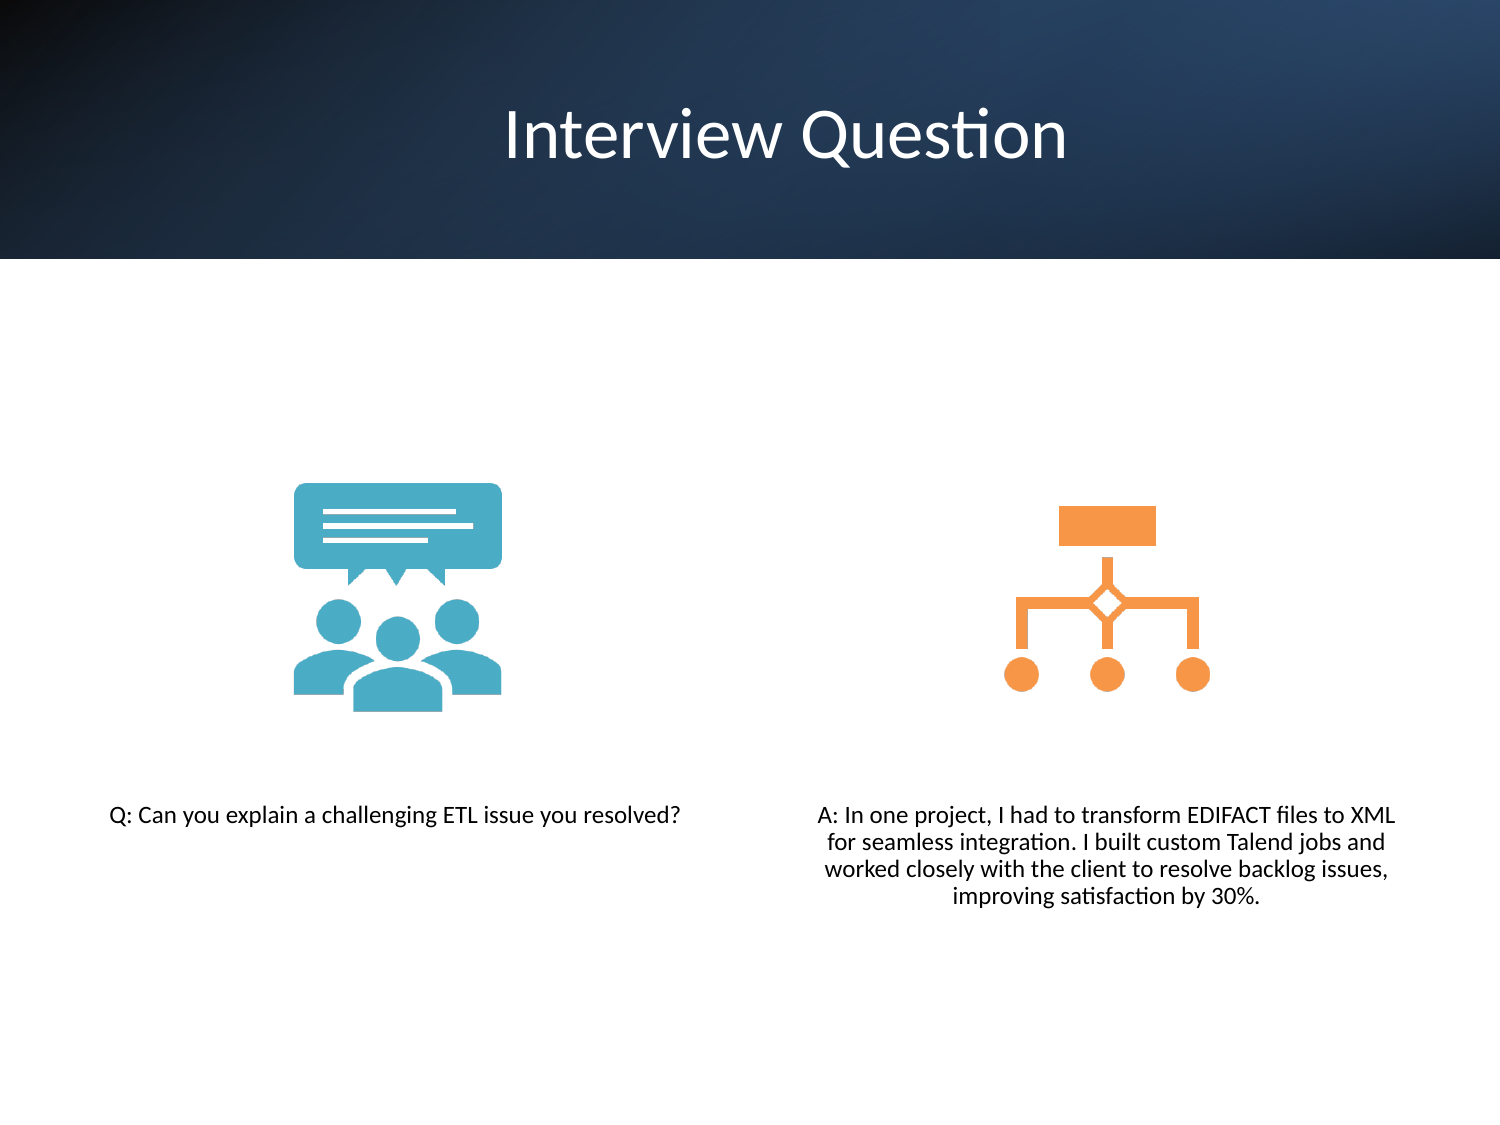

# Interview Question
Q: Can you explain a challenging ETL issue you resolved?
A: In one project, I had to transform EDIFACT files to XML for seamless integration. I built custom Talend jobs and worked closely with the client to resolve backlog issues, improving satisfaction by 30%.